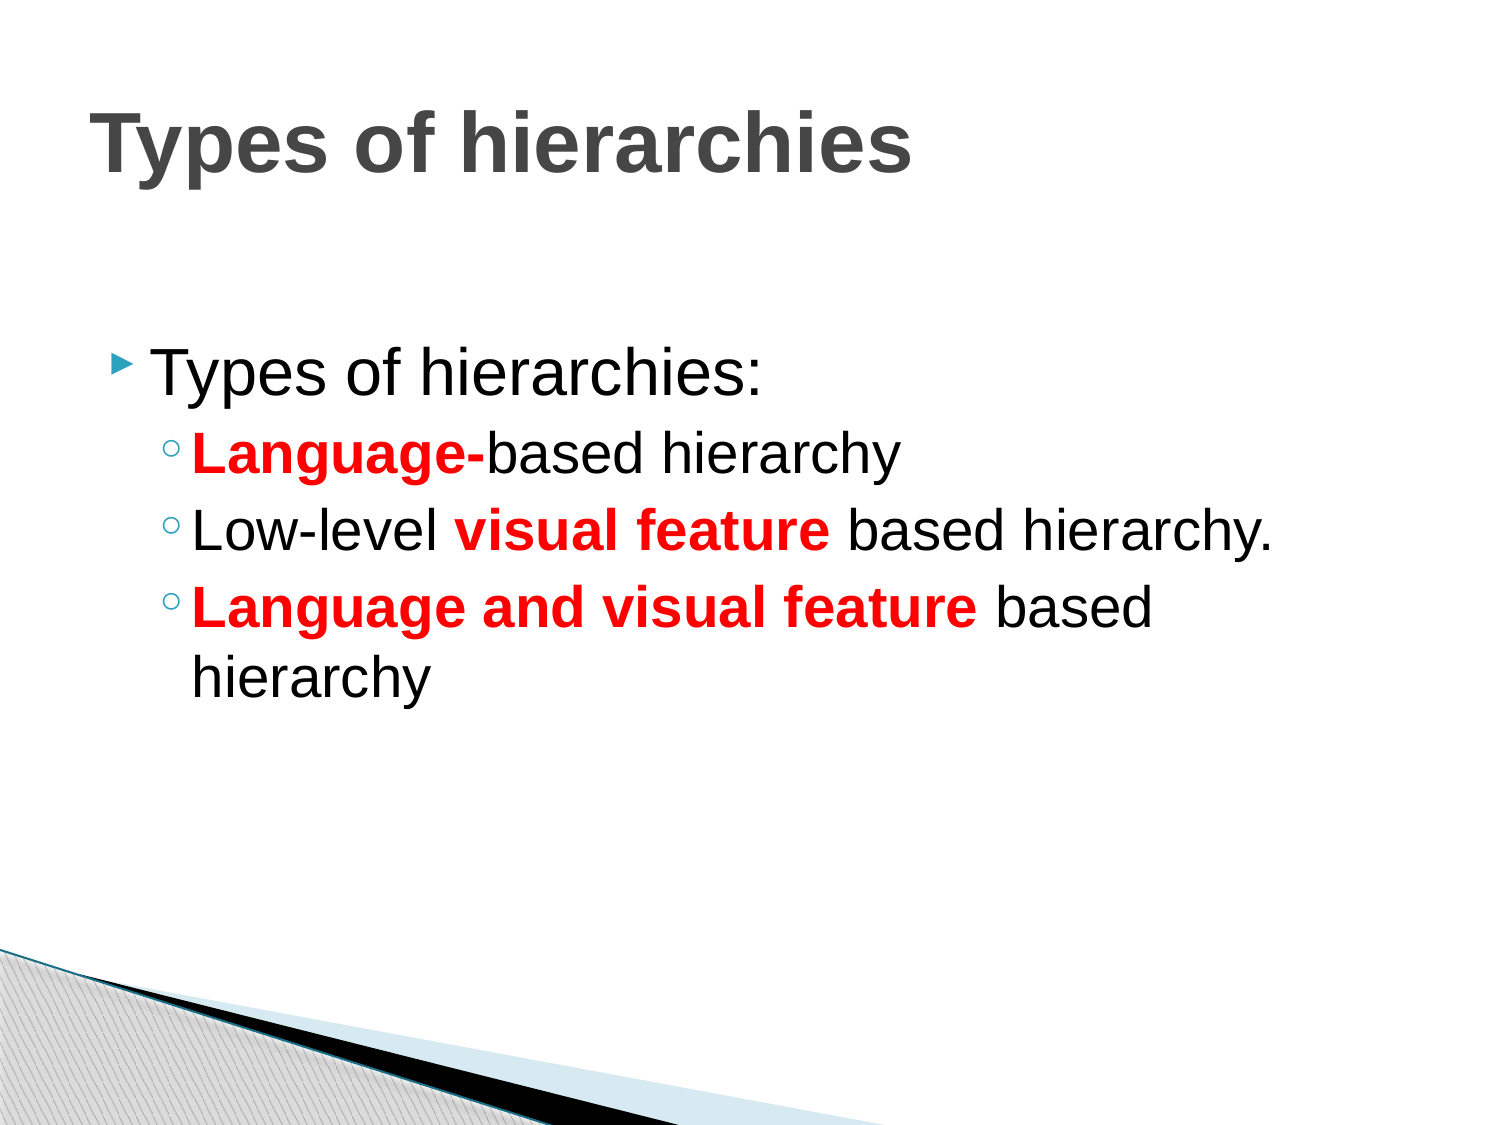

# Types of hierarchies

Types of hierarchies:
Language-based hierarchy
Low-level visual feature based hierarchy.
Language and visual feature based hierarchy